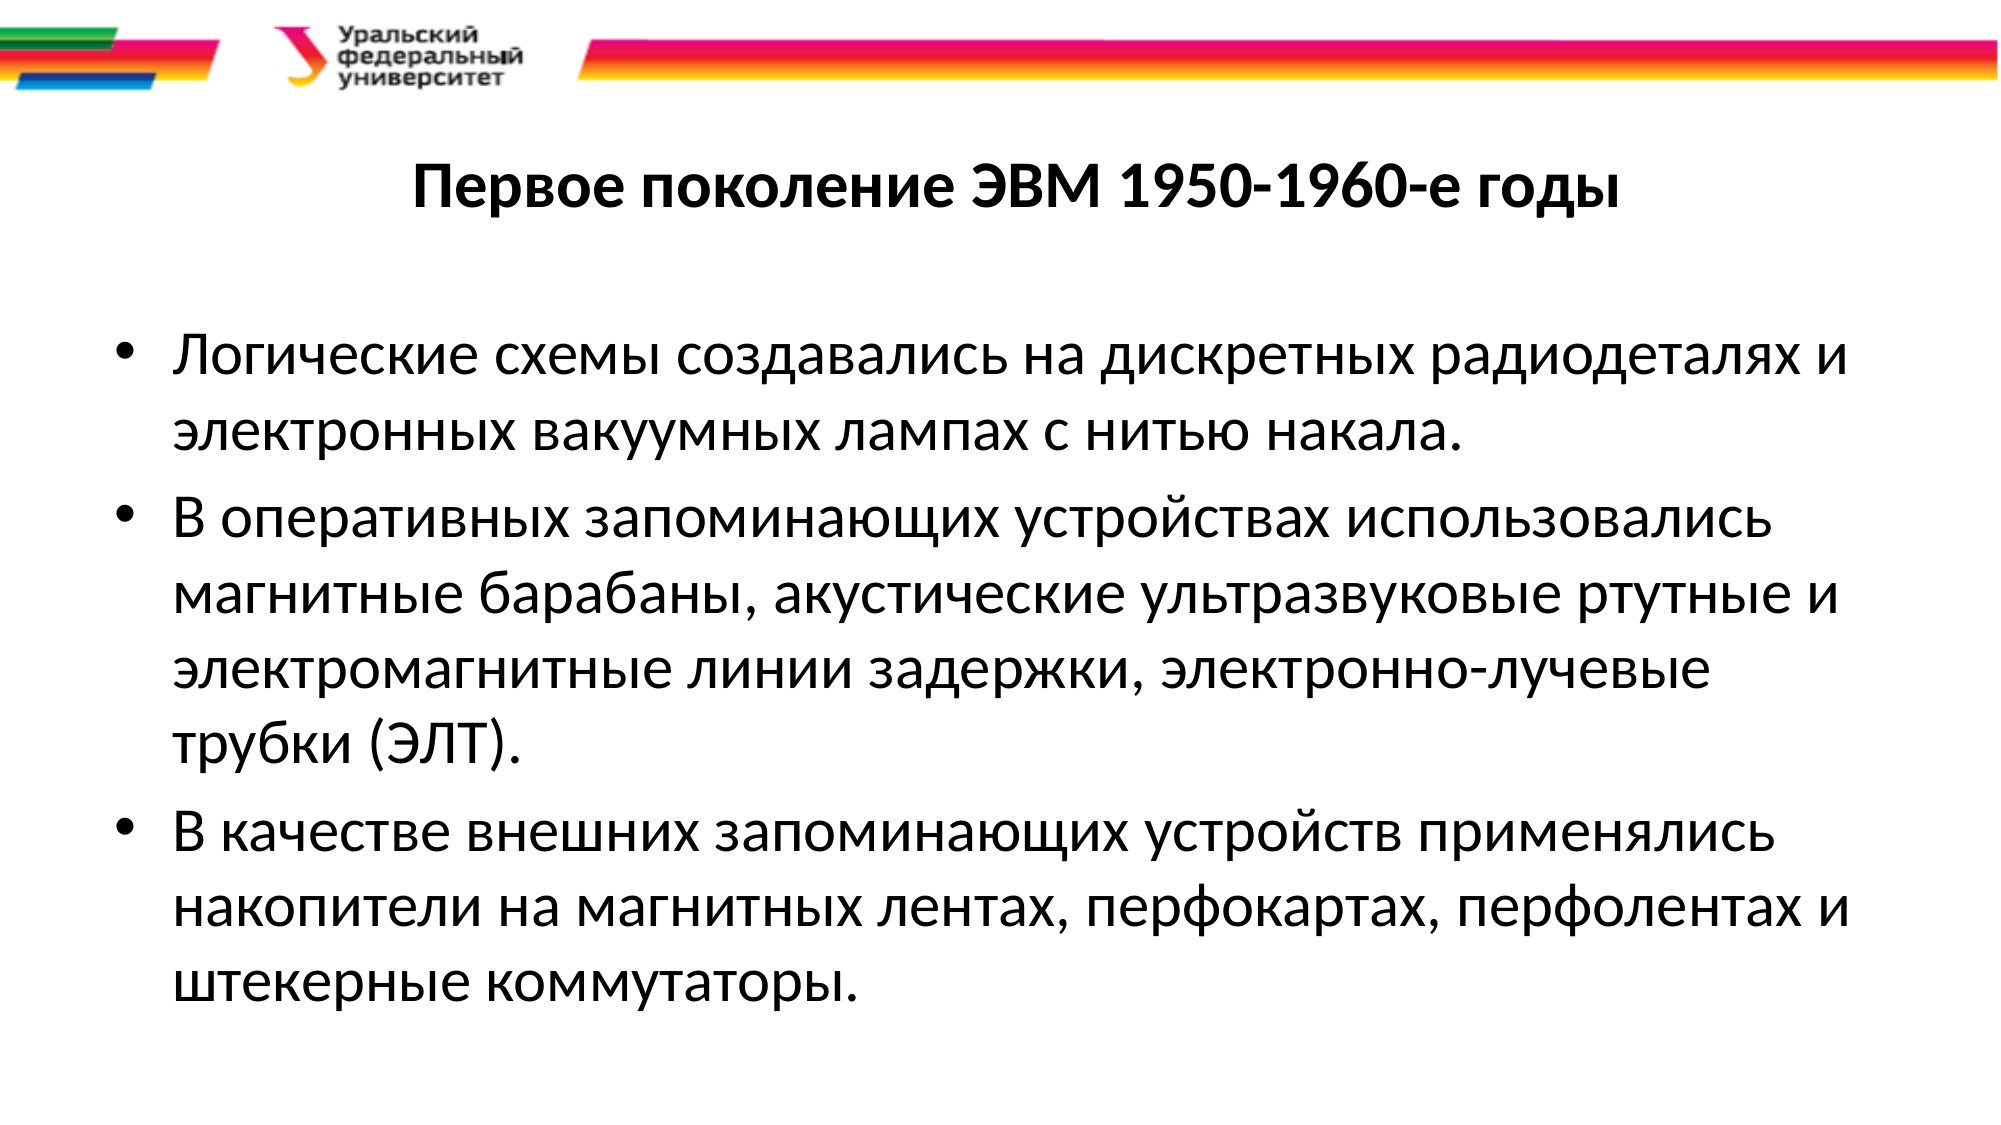

# Первое поколение ЭВМ 1950-1960-е годы
Логические схемы создавались на дискретных радиодеталях и электронных вакуумных лампах с нитью накала.
В оперативных запоминающих устройствах использовались магнитные барабаны, акустические ультразвуковые ртутные и электромагнитные линии задержки, электронно-лучевые трубки (ЭЛТ).
В качестве внешних запоминающих устройств применялись накопители на магнитных лентах, перфокартах, перфолентах и штекерные коммутаторы.